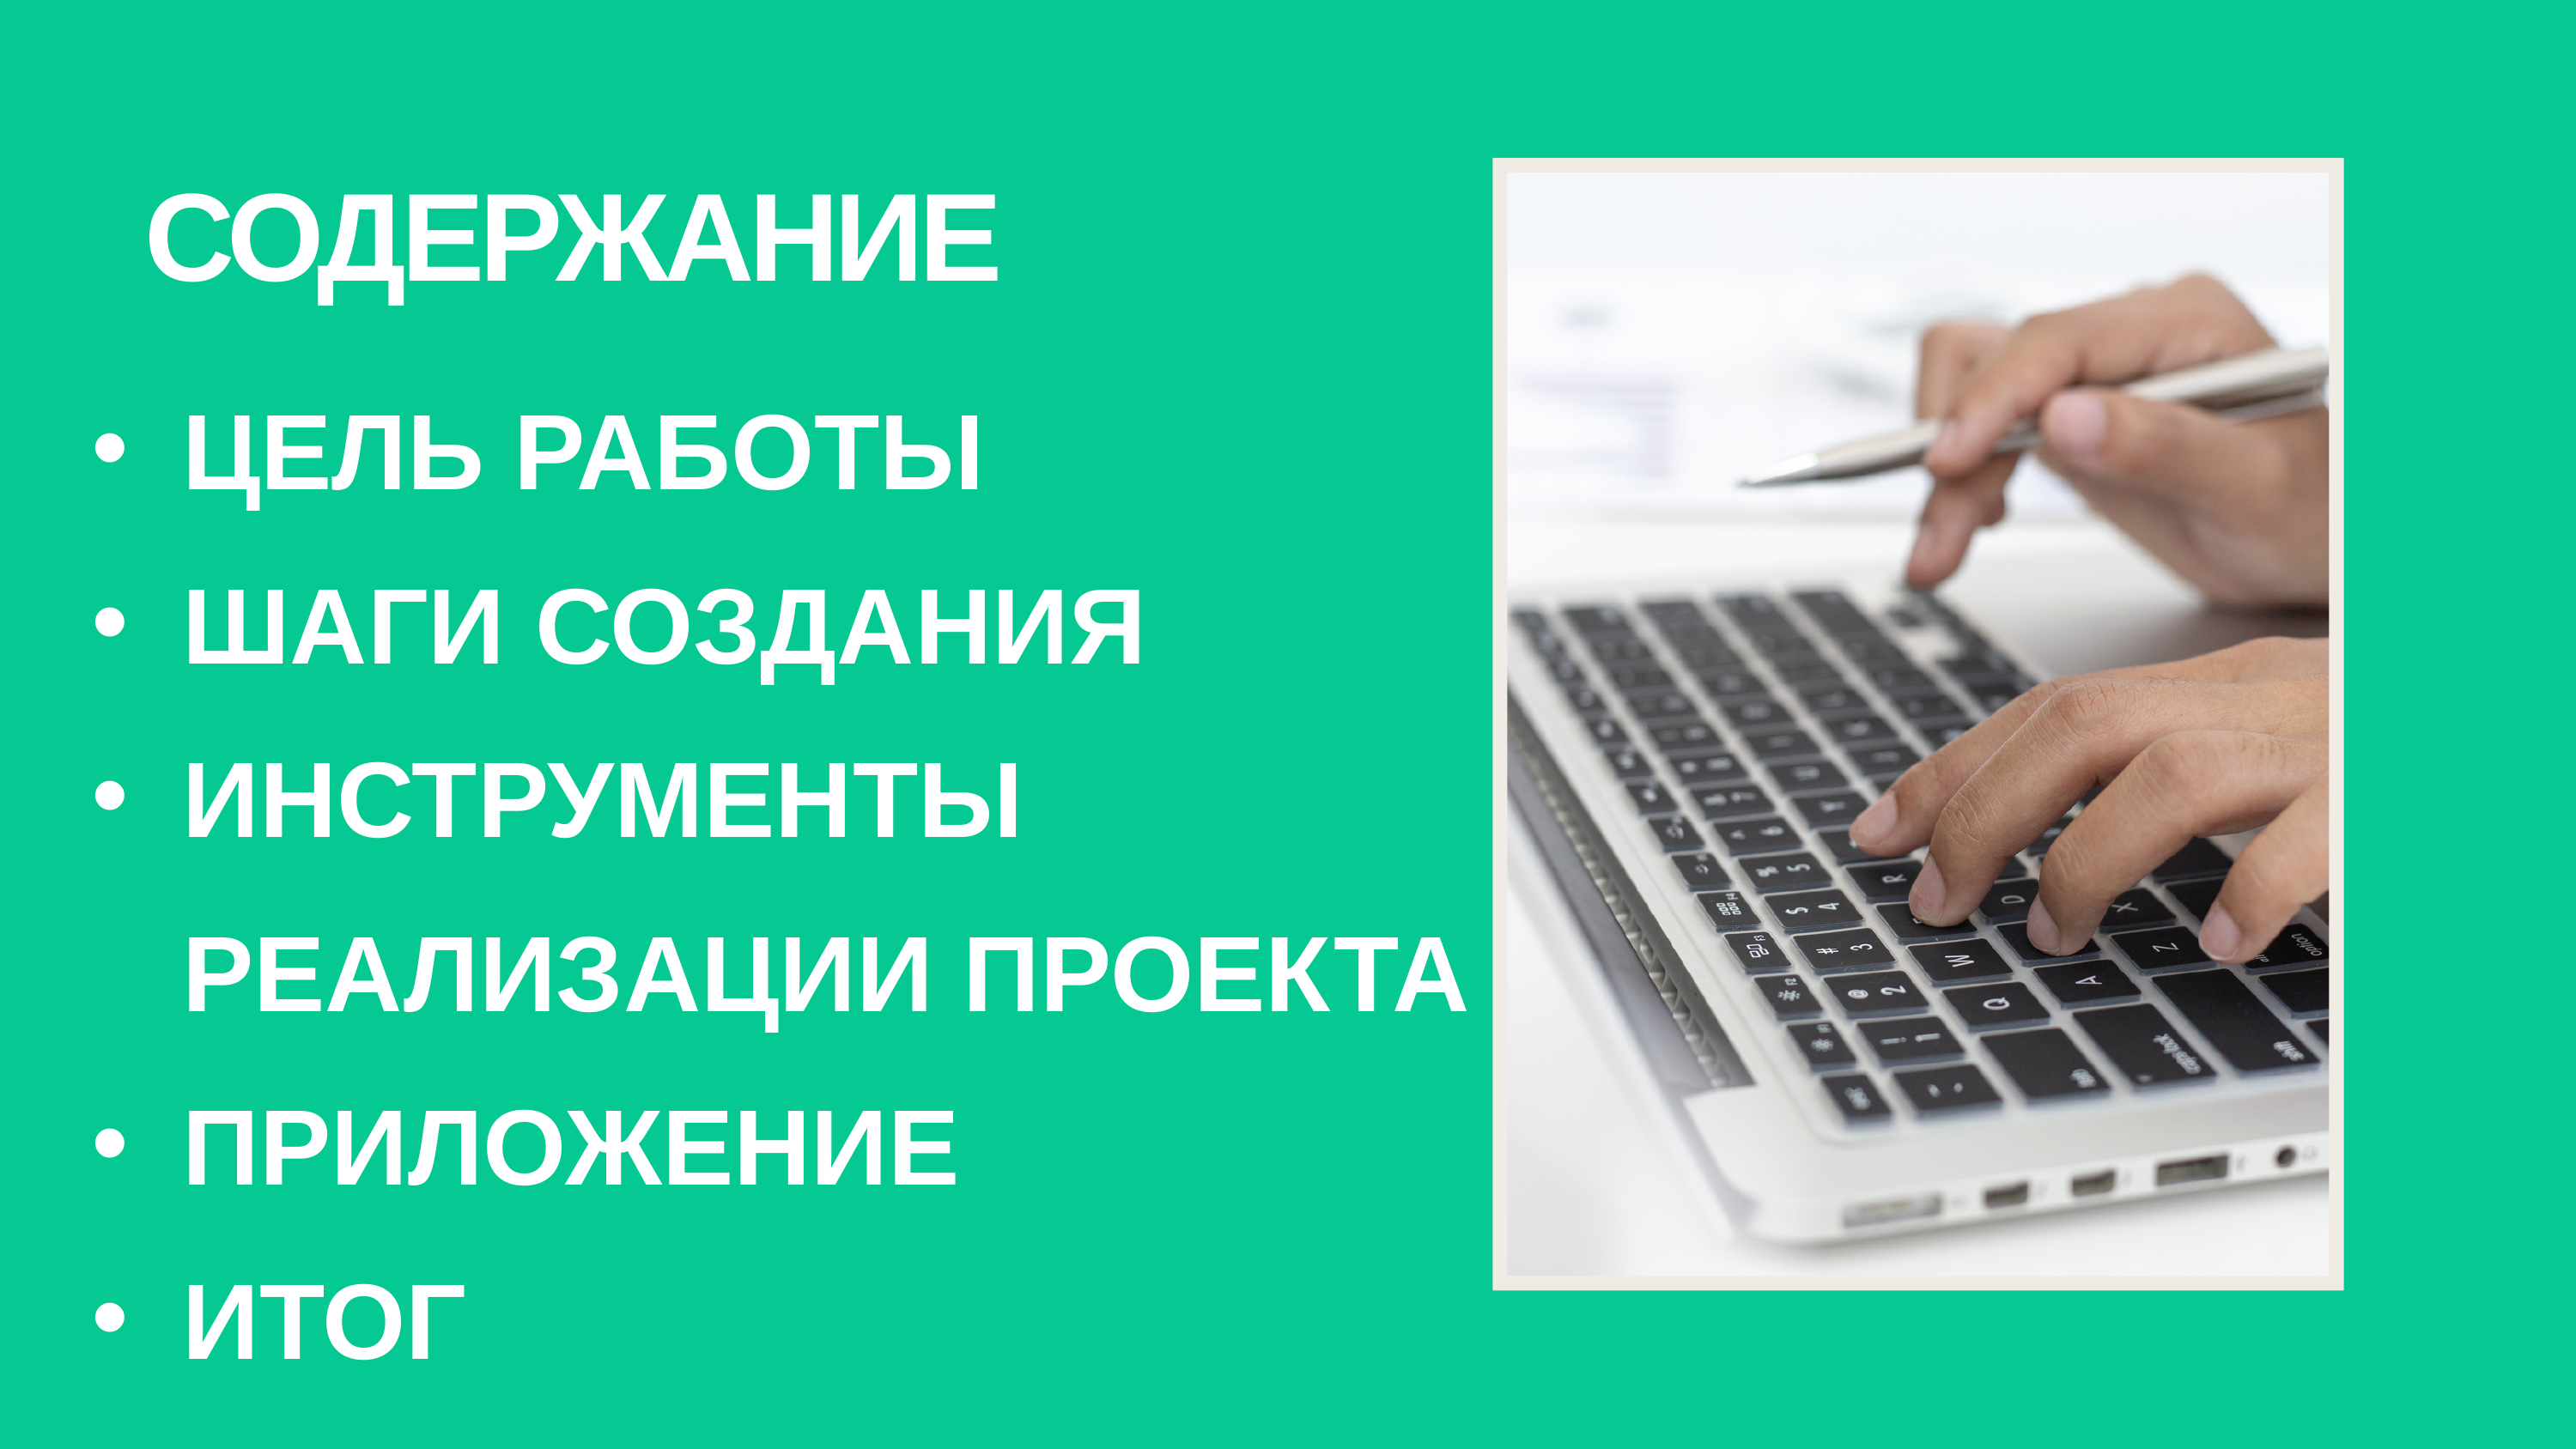

СОДЕРЖАНИЕ

ЦЕЛЬ РАБОТЫ
ШАГИ СОЗДАНИЯ
ИНСТРУМЕНТЫ РЕАЛИЗАЦИИ ПРОЕКТА
ПРИЛОЖЕНИЕ
ИТОГ